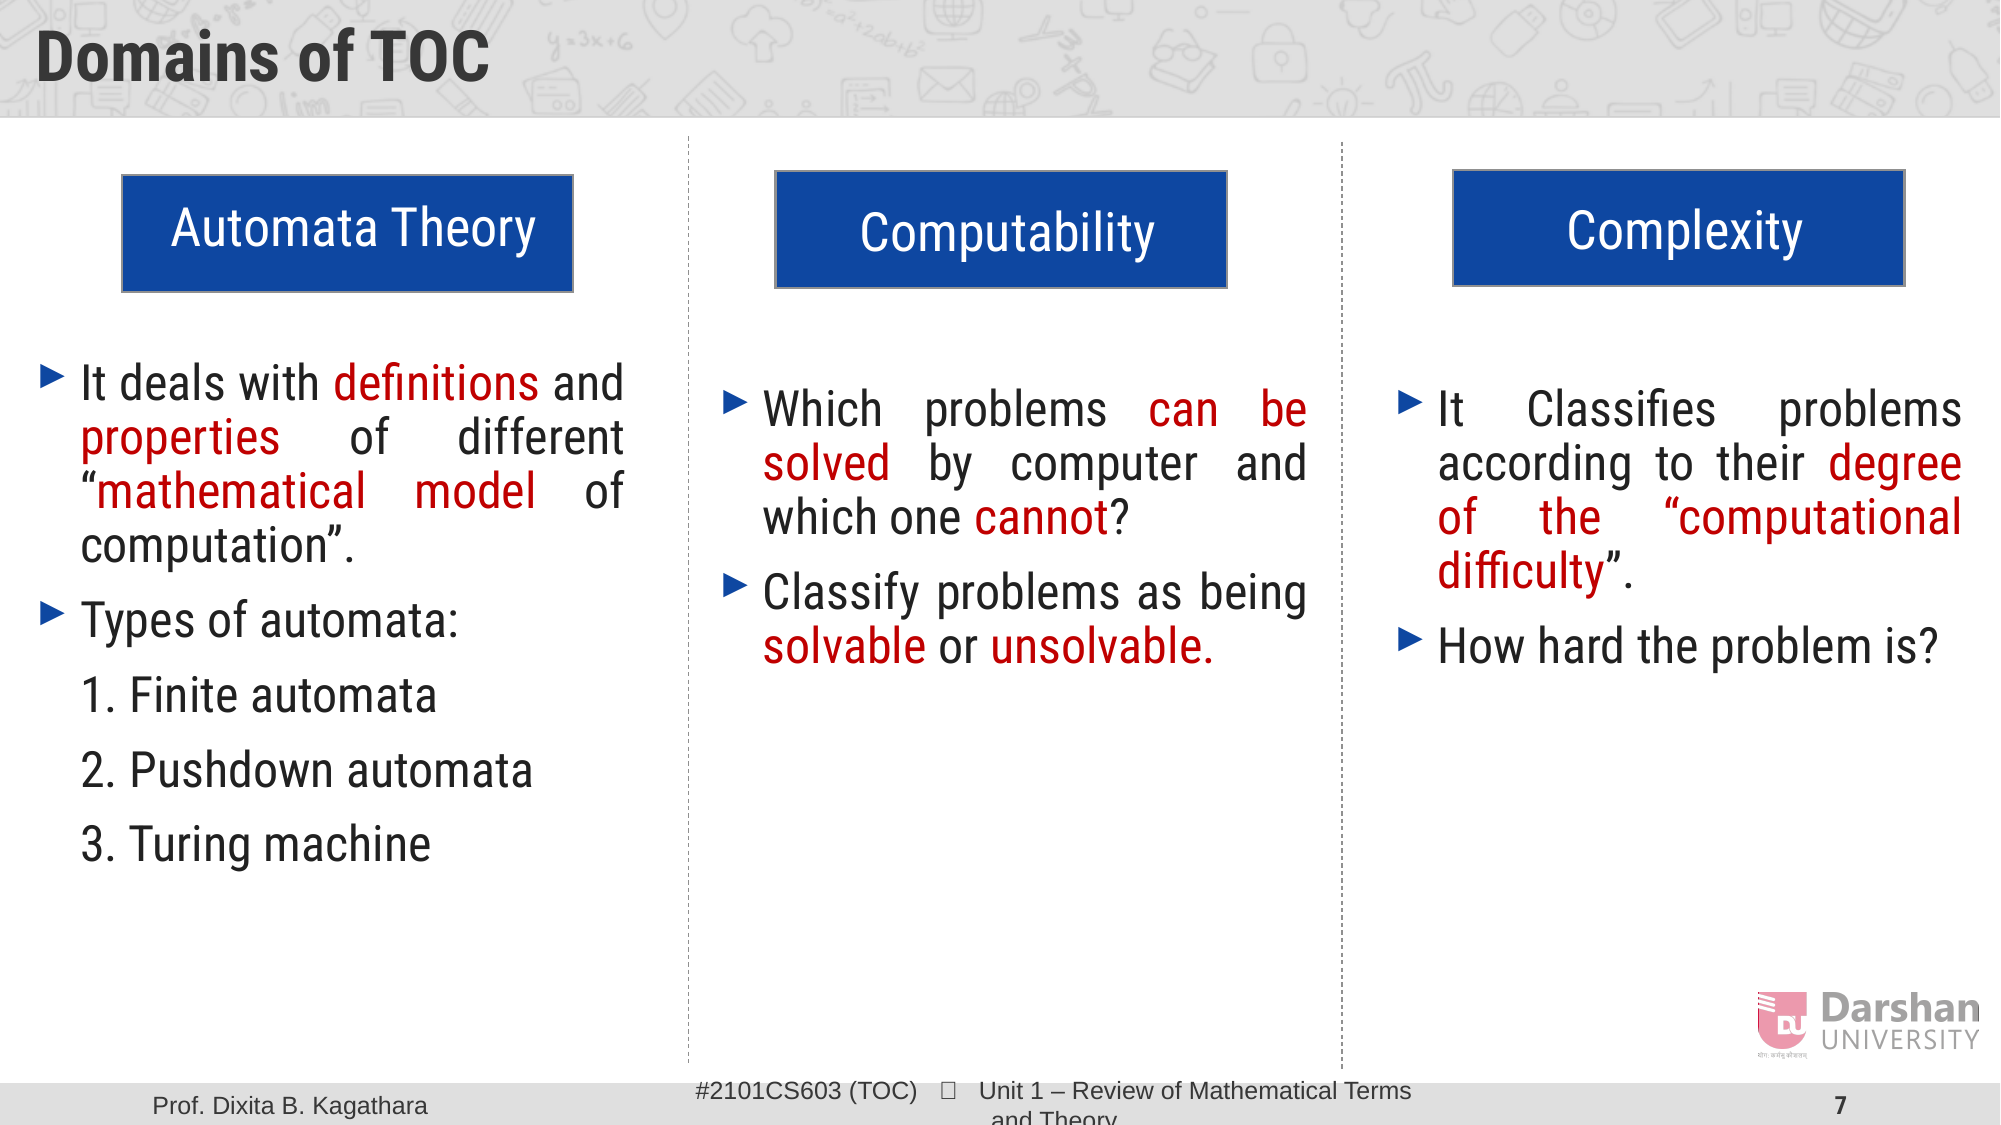

# Domains of TOC
Complexity

Computability

Automata Theory
It deals with definitions and properties of different “mathematical model of computation”.
Types of automata:
	1. Finite automata
	2. Pushdown automata
	3. Turing machine

It Classifies problems according to their degree of the “computational difficulty”.
How hard the problem is?

Which problems can be solved by computer and which one cannot?
Classify problems as being solvable or unsolvable.